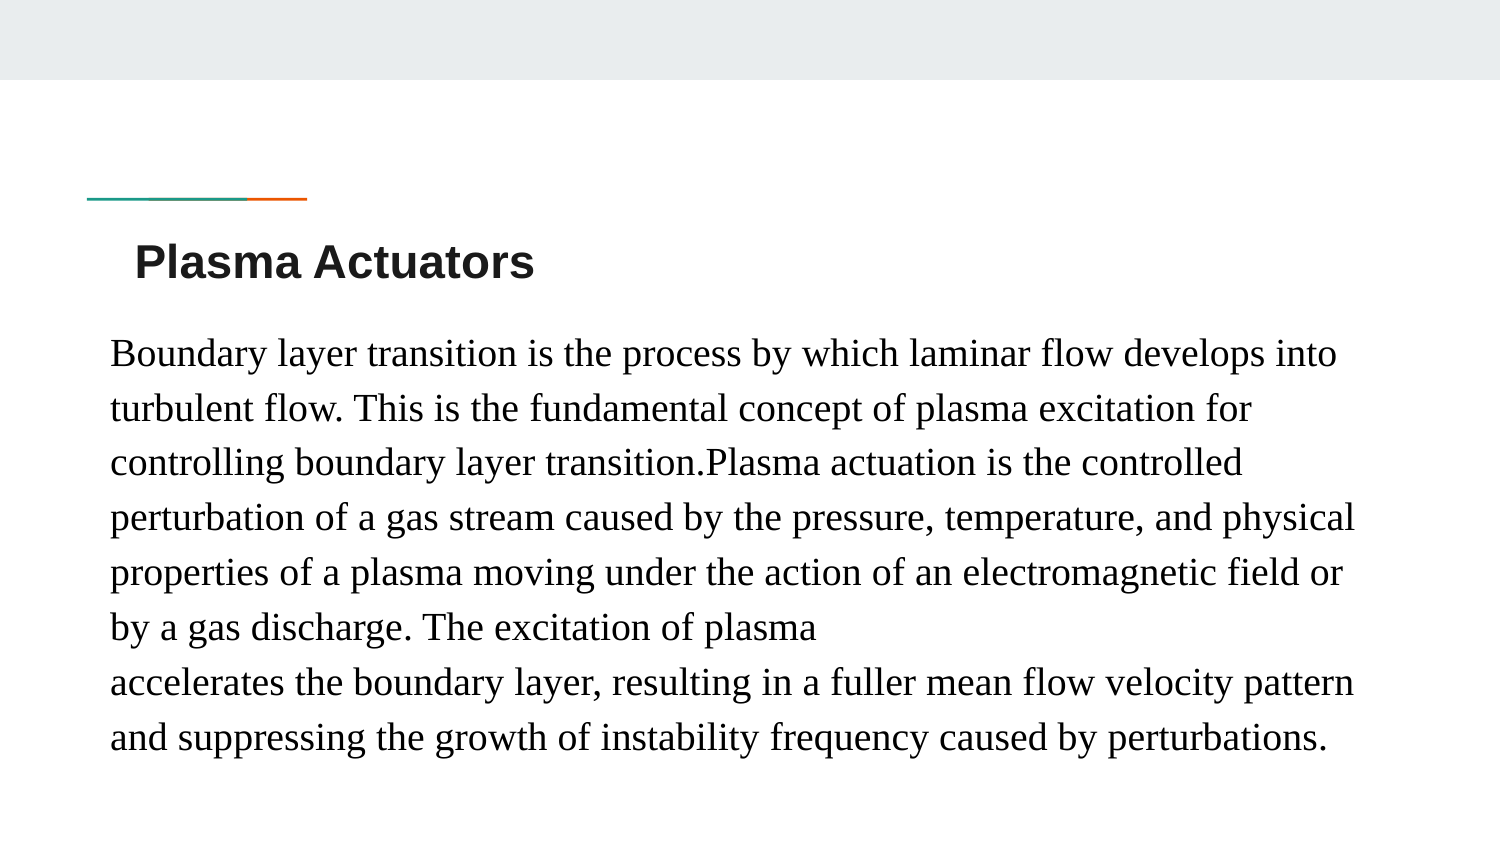

# Plasma Actuators
Boundary layer transition is the process by which laminar flow develops into turbulent flow. This is the fundamental concept of plasma excitation for controlling boundary layer transition.Plasma actuation is the controlled perturbation of a gas stream caused by the pressure, temperature, and physical properties of a plasma moving under the action of an electromagnetic field or by a gas discharge. The excitation of plasma
accelerates the boundary layer, resulting in a fuller mean flow velocity pattern and suppressing the growth of instability frequency caused by perturbations.